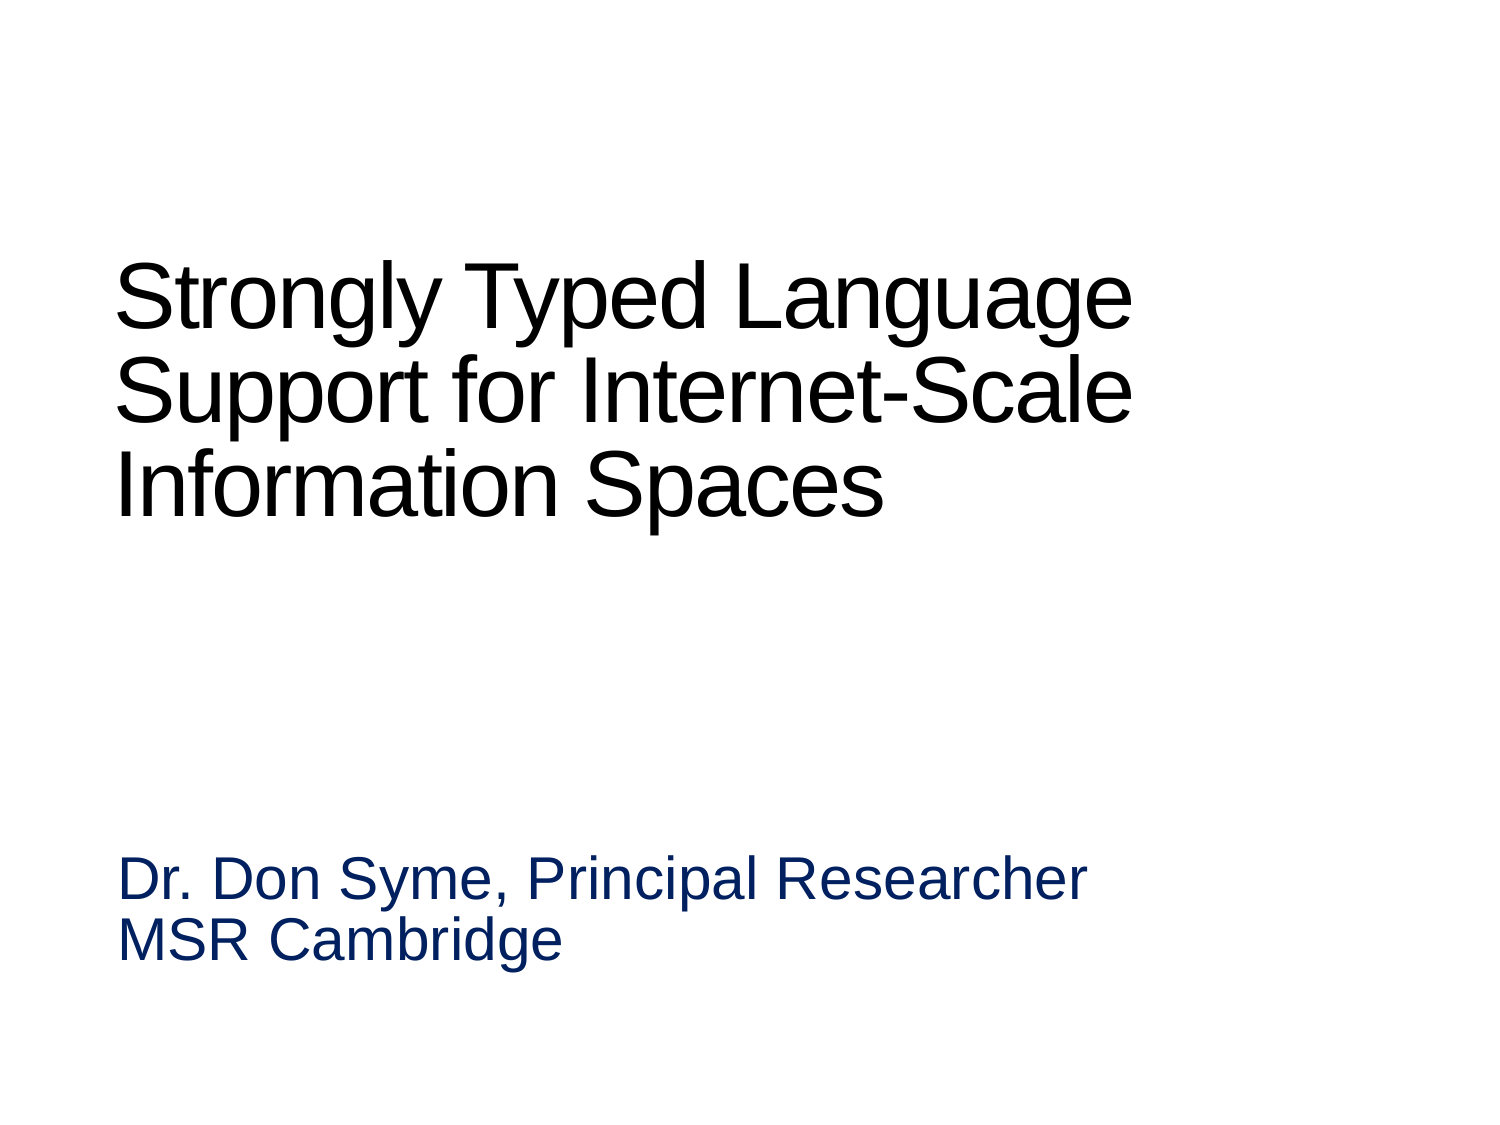

# Strongly Typed Language Support for Internet-Scale Information Spaces
Dr. Don Syme, Principal Researcher
MSR Cambridge